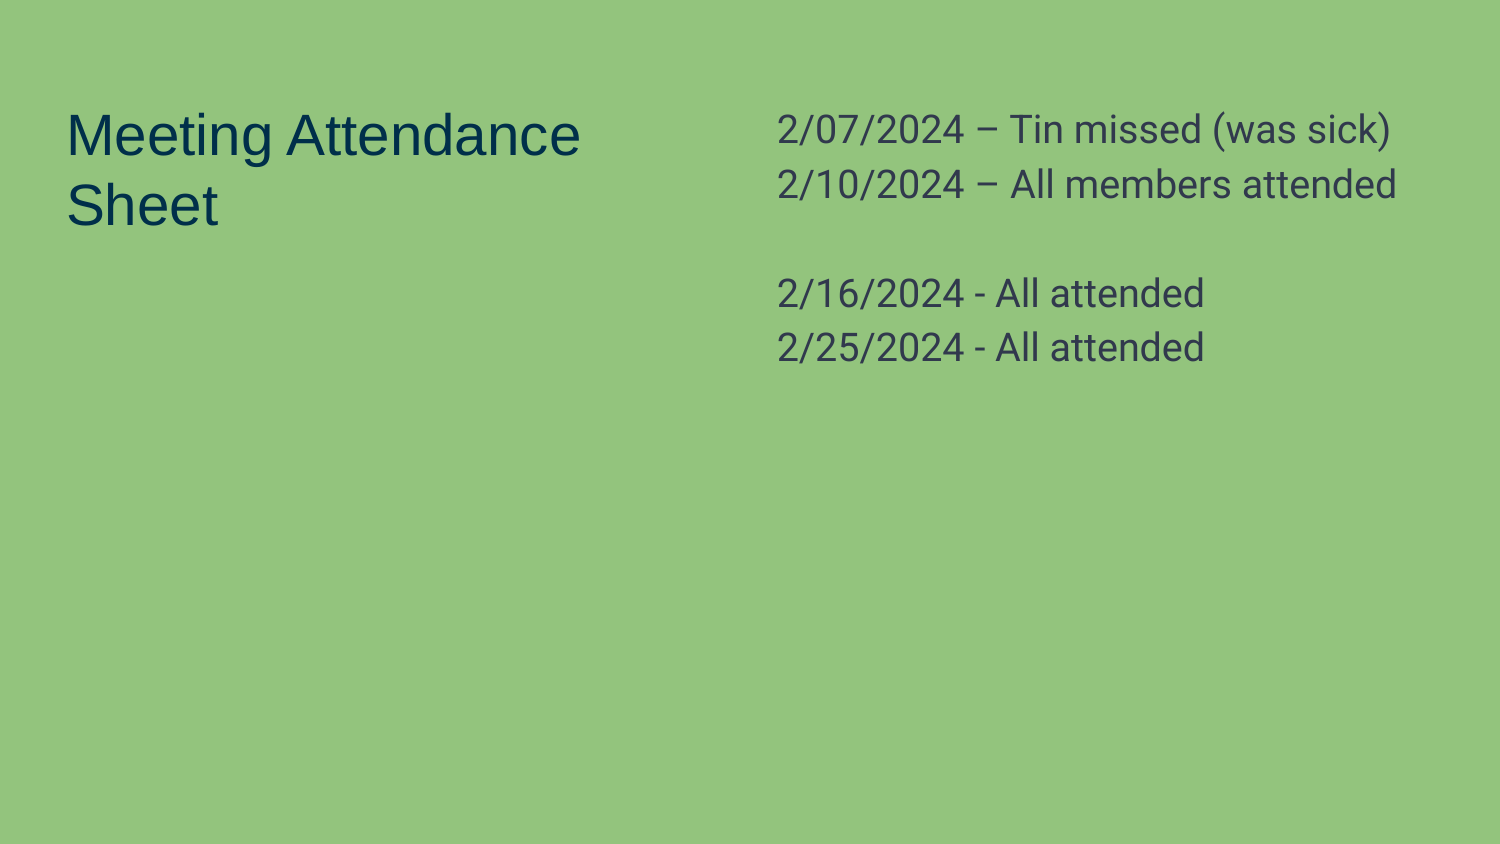

Meeting Attendance Sheet
2/07/2024 – Tin missed (was sick)
2/10/2024 – All members attended

2/16/2024 - All attended
2/25/2024 - All attended